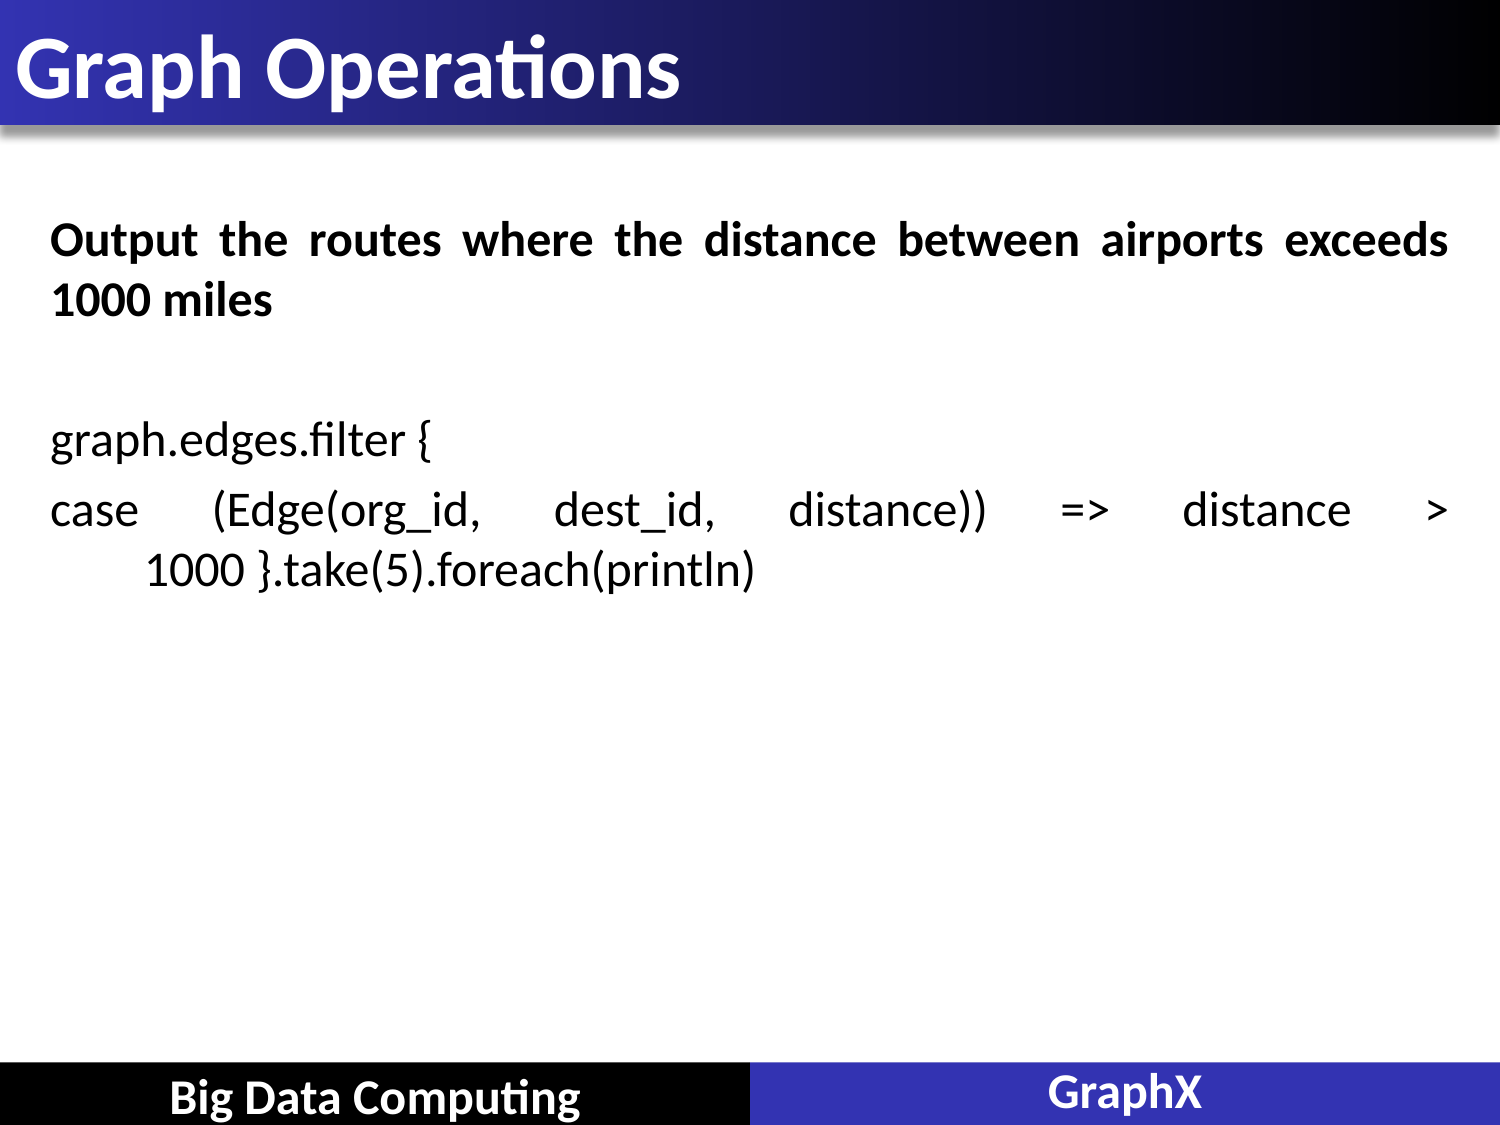

# Graph Operations
Output the routes where the distance between airports exceeds 1000 miles

graph.edges.filter {
case (Edge(org_id, dest_id, distance)) => distance > 1000 }.take(5).foreach(println)

GraphX
Big Data Computing